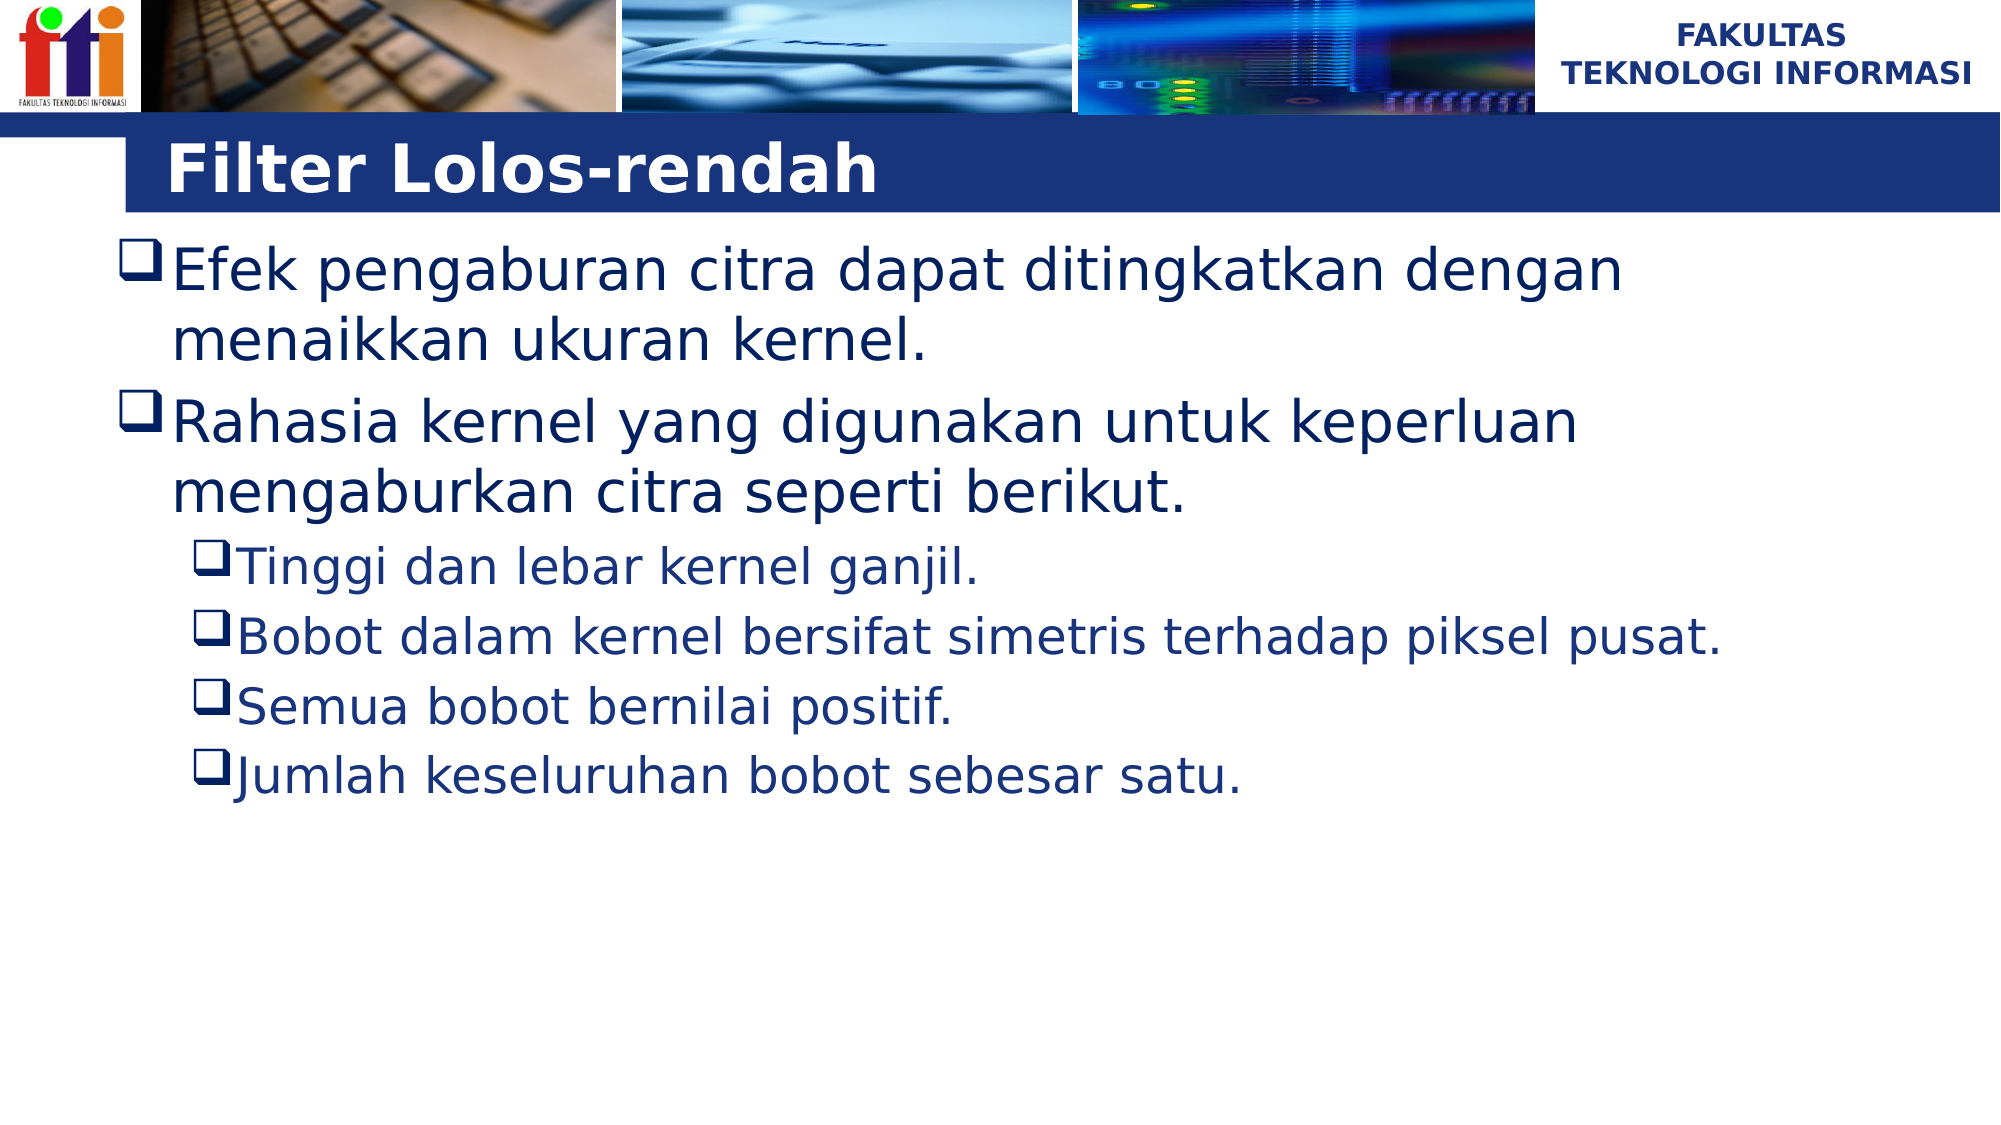

# Filter Lolos-rendah
Efek pengaburan citra dapat ditingkatkan dengan menaikkan ukuran kernel.
Rahasia kernel yang digunakan untuk keperluan mengaburkan citra seperti berikut.
Tinggi dan lebar kernel ganjil.
Bobot dalam kernel bersifat simetris terhadap piksel pusat.
Semua bobot bernilai positif.
Jumlah keseluruhan bobot sebesar satu.